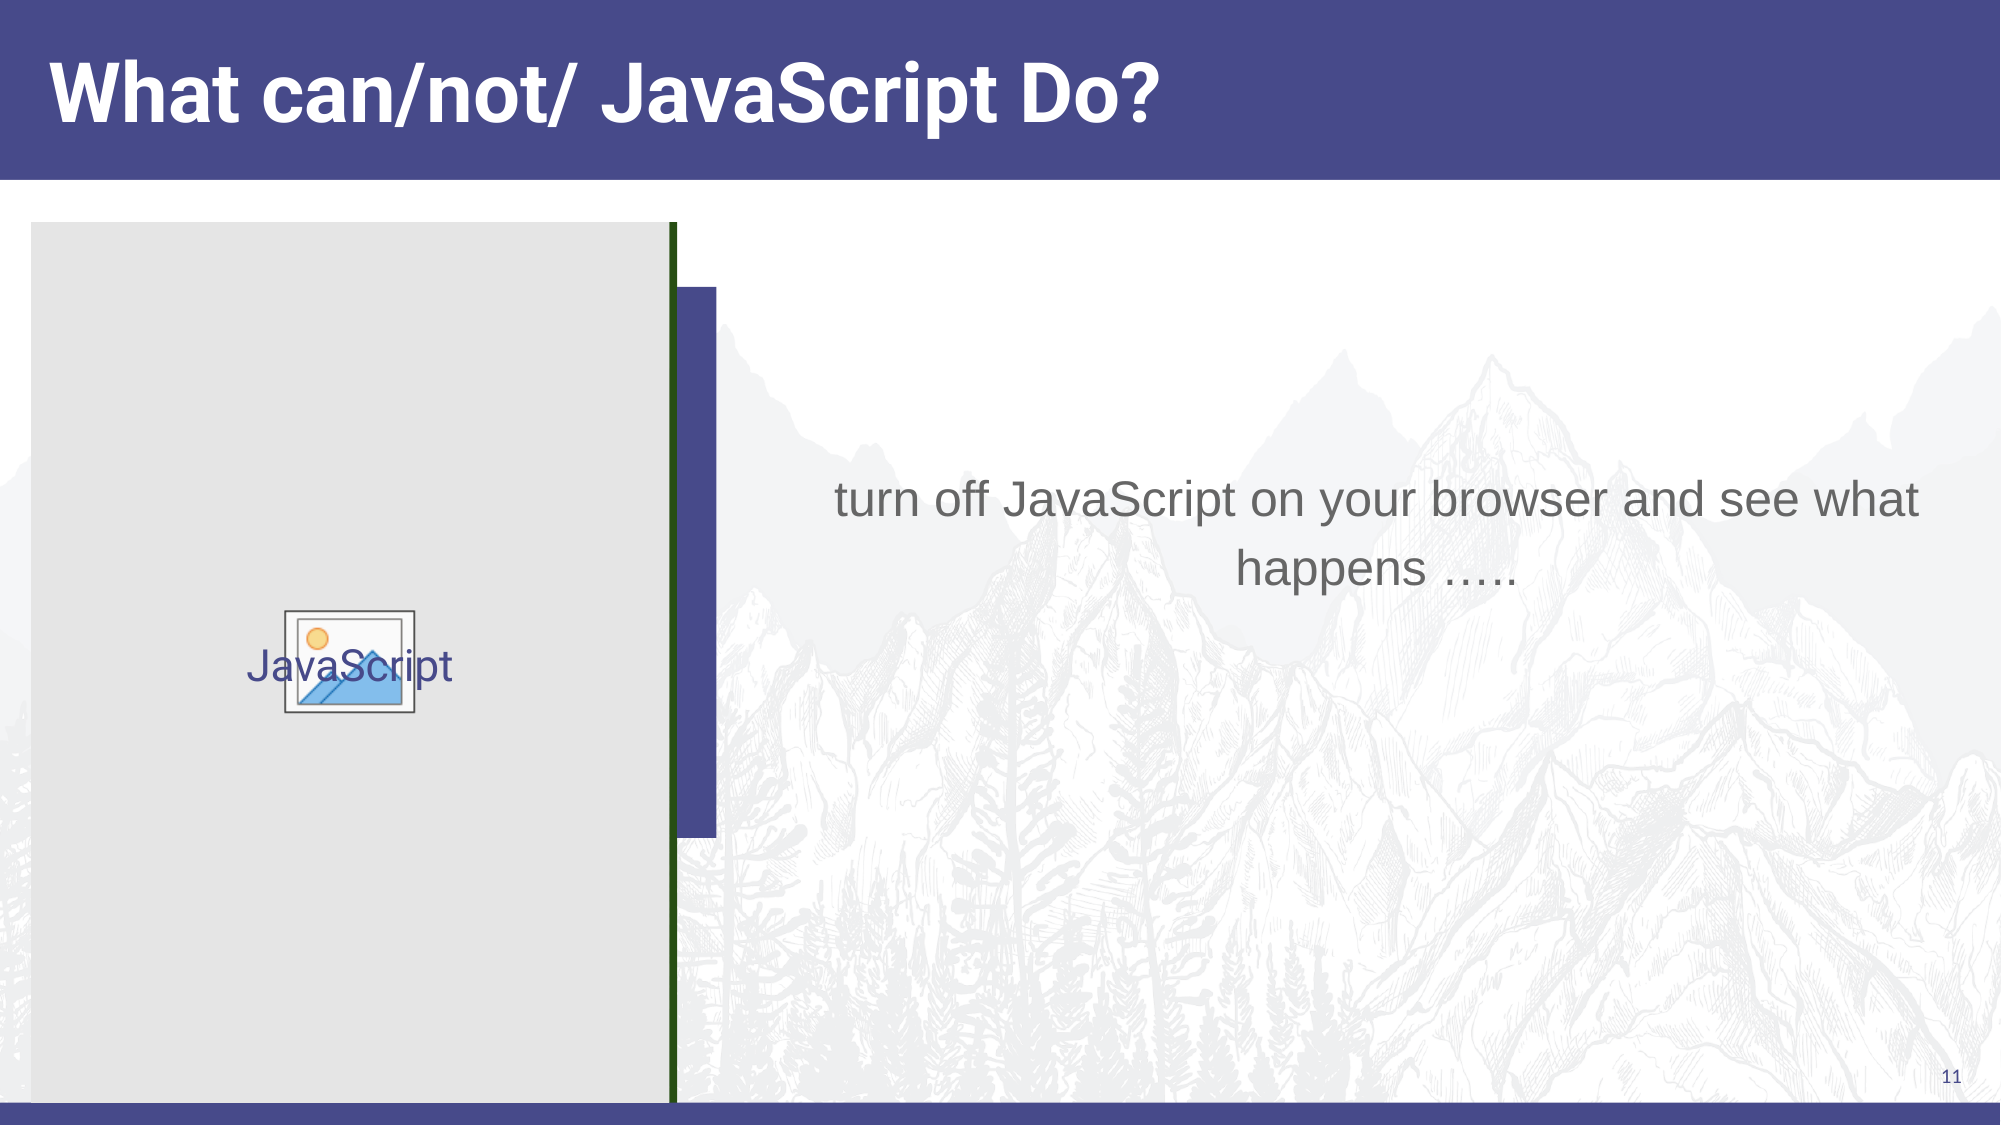

# What can/not/ JavaScript Do?

turn off JavaScript on your browser and see what happens …..

JavaScript
11